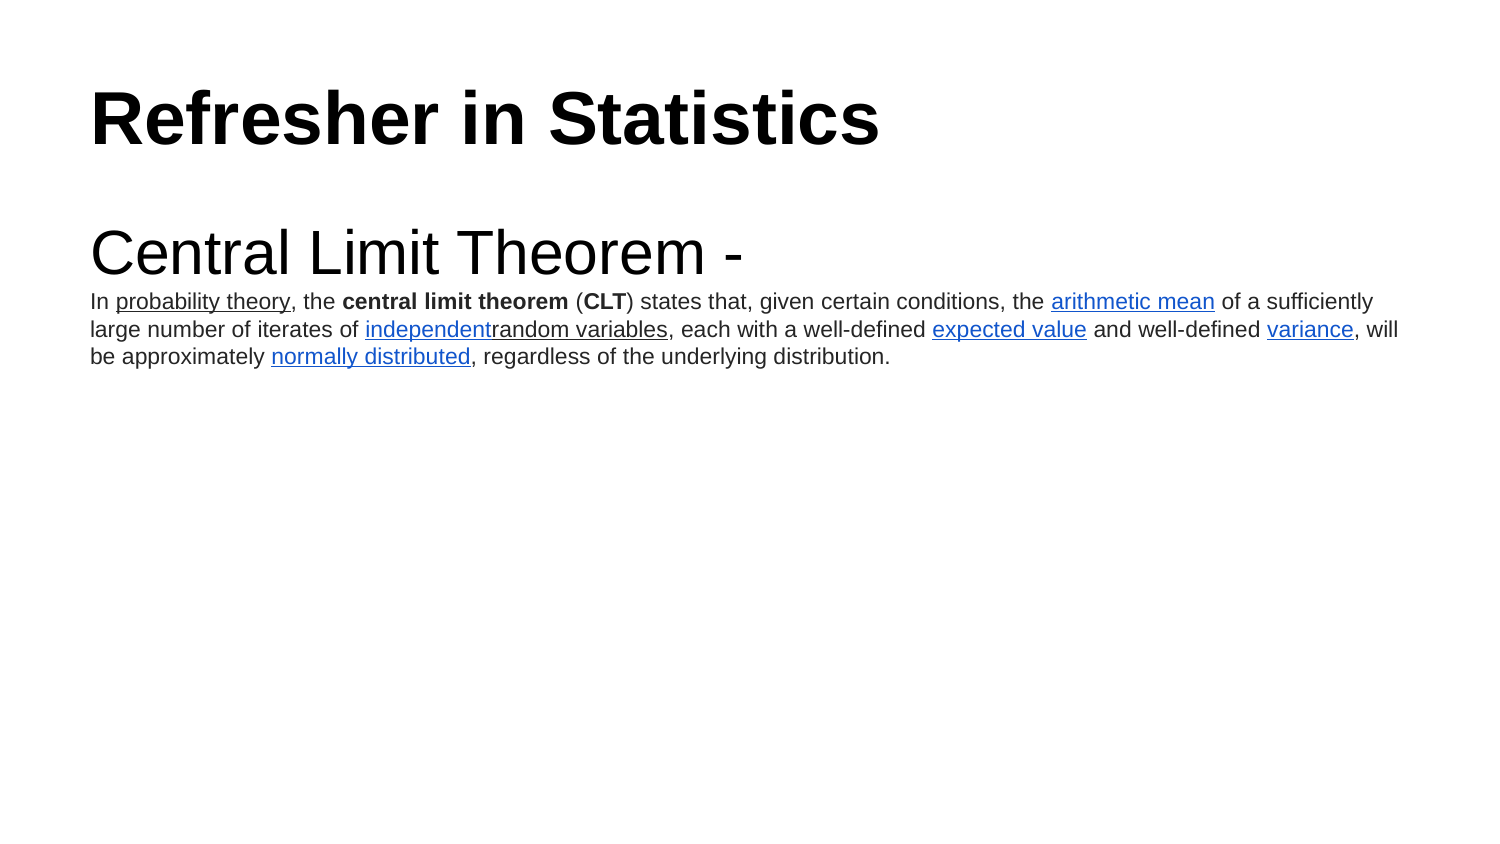

# Refresher in Statistics
Central Limit Theorem -
In probability theory, the central limit theorem (CLT) states that, given certain conditions, the arithmetic mean of a sufficiently large number of iterates of independentrandom variables, each with a well-defined expected value and well-defined variance, will be approximately normally distributed, regardless of the underlying distribution.